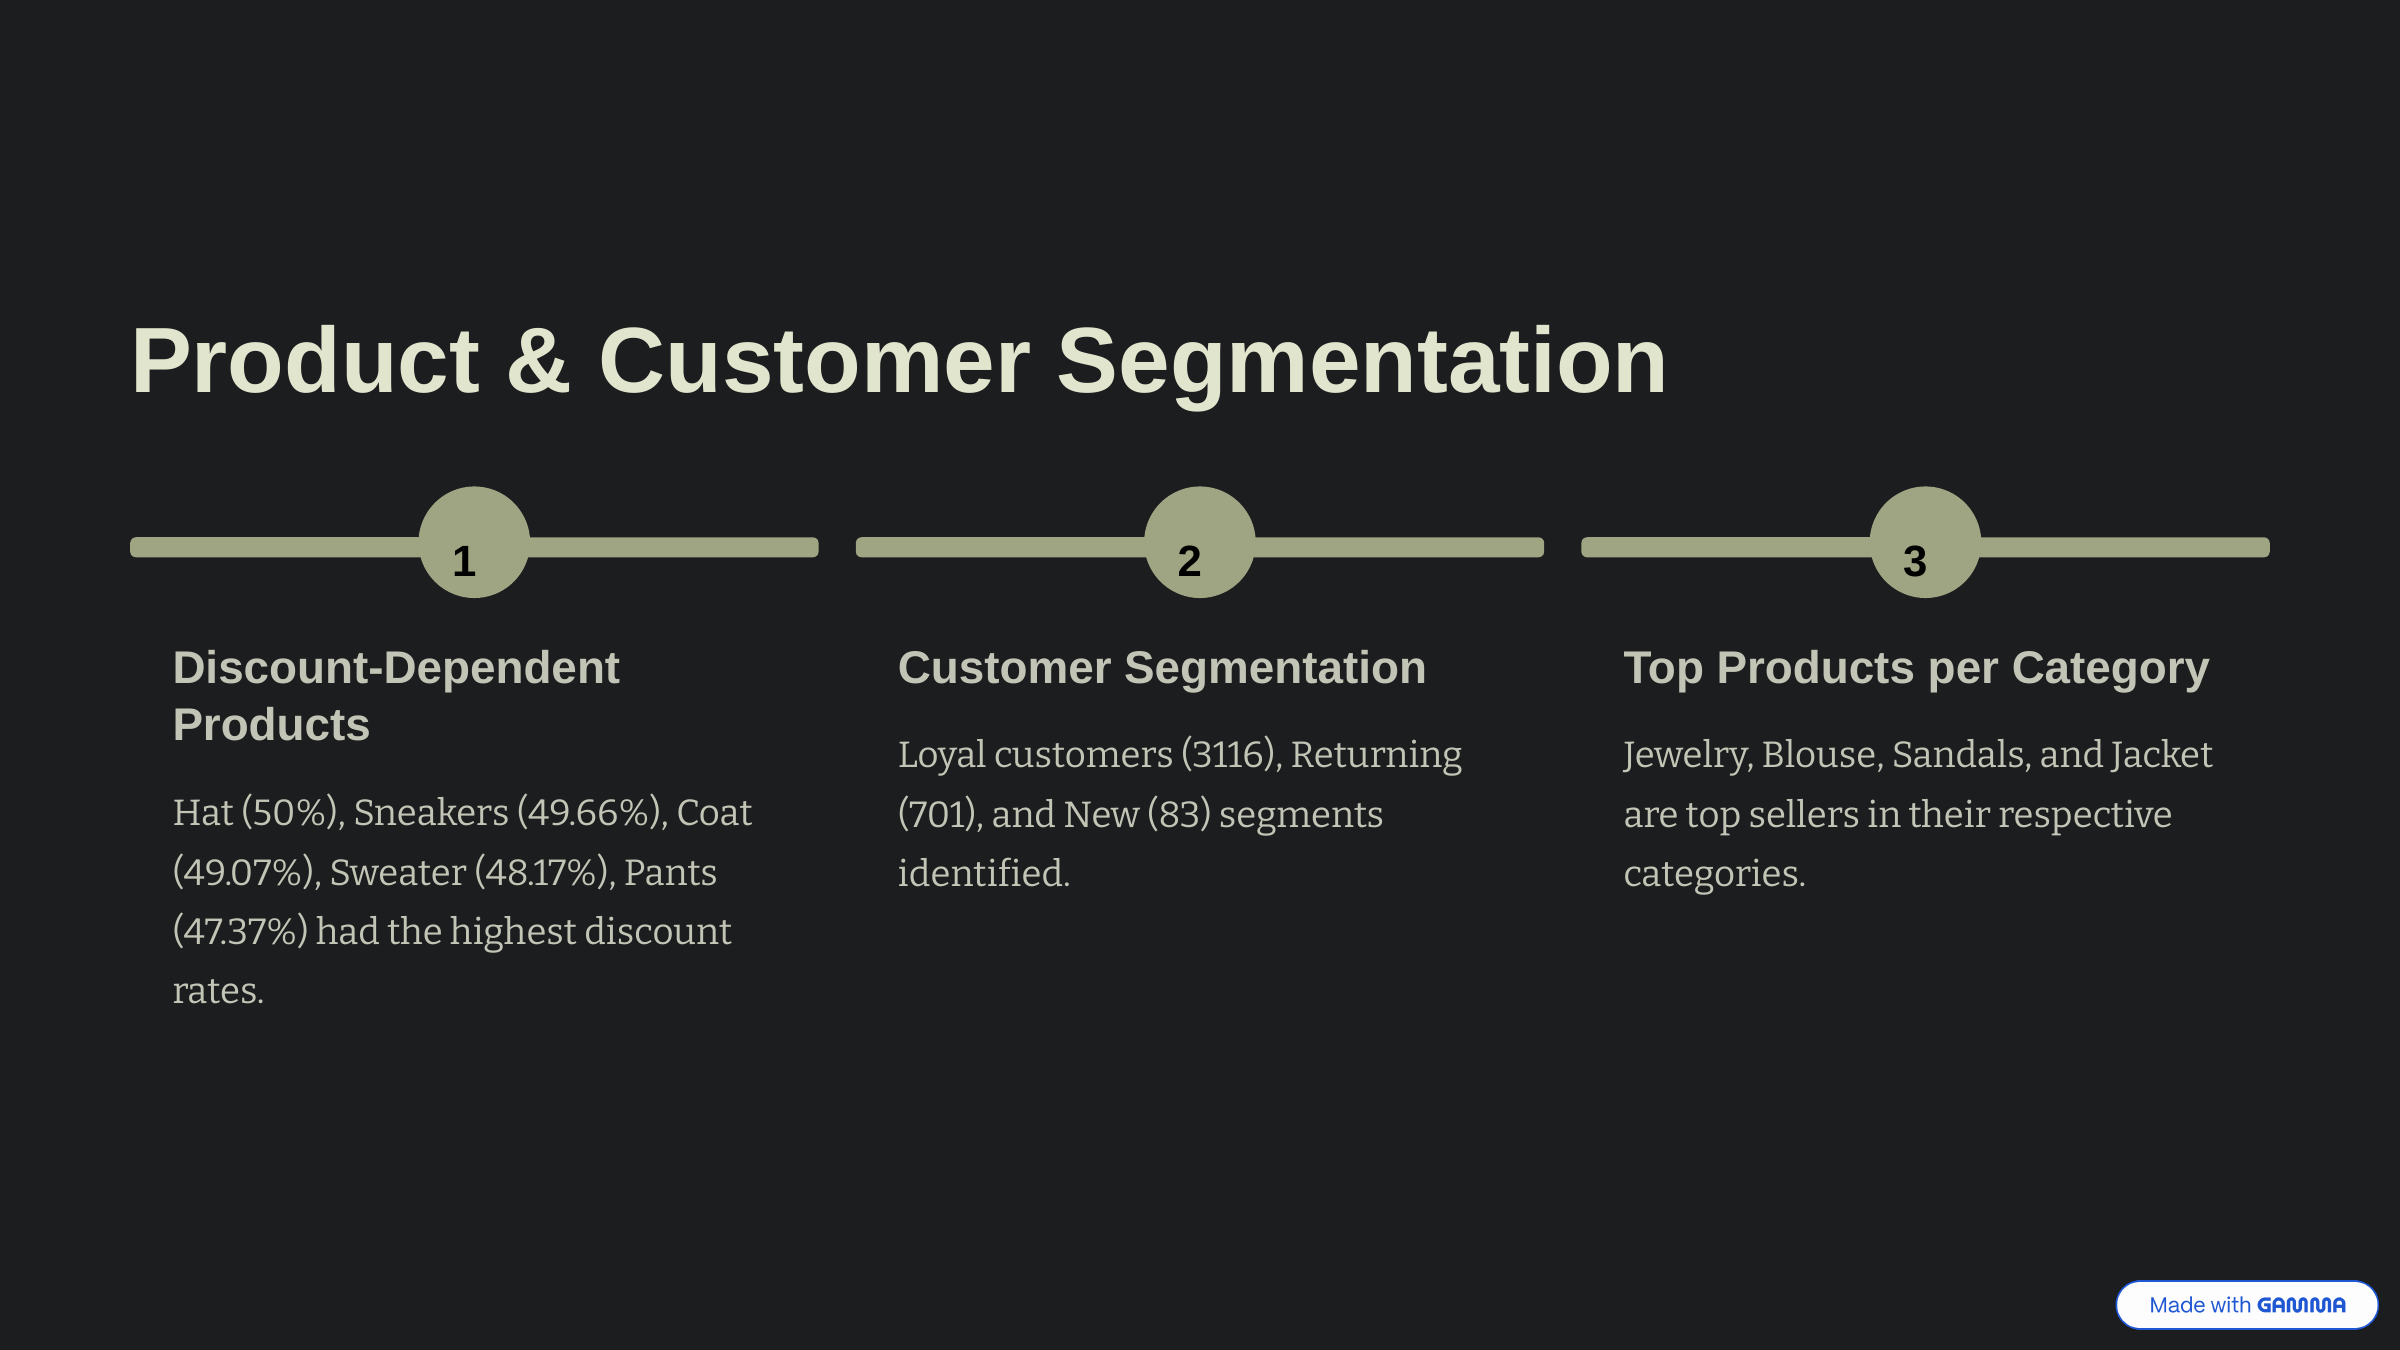

Product & Customer Segmentation

1
2
3

Discount-Dependent Products
Customer Segmentation
Top Products per Category
Loyal customers (3116), Returning (701), and New (83) segments identified.
Jewelry, Blouse, Sandals, and Jacket are top sellers in their respective categories.
Hat (50%), Sneakers (49.66%), Coat (49.07%), Sweater (48.17%), Pants (47.37%) had the highest discount rates.